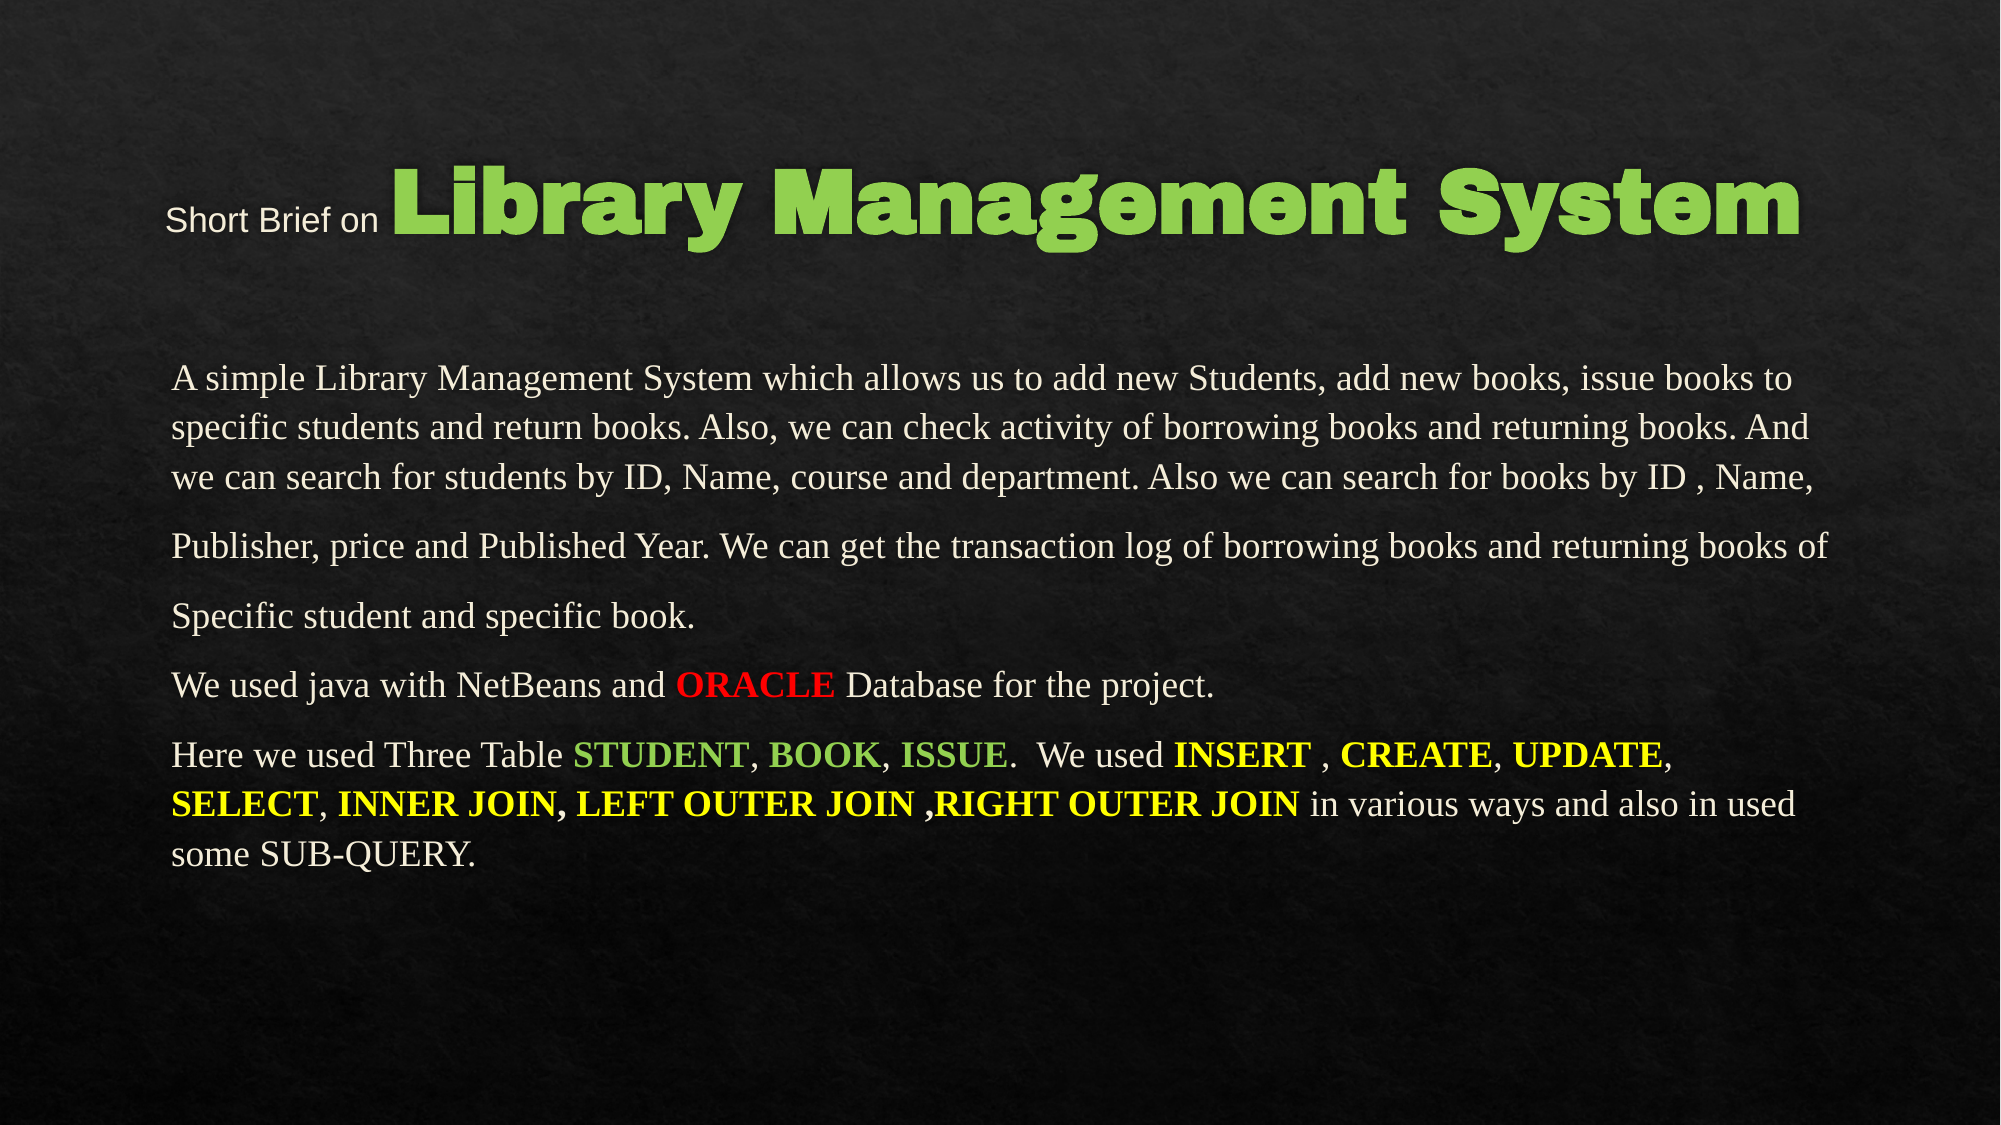

# Short Brief on Library Management System
A simple Library Management System which allows us to add new Students, add new books, issue books to specific students and return books. Also, we can check activity of borrowing books and returning books. And we can search for students by ID, Name, course and department. Also we can search for books by ID , Name,
Publisher, price and Published Year. We can get the transaction log of borrowing books and returning books of
Specific student and specific book.
We used java with NetBeans and ORACLE Database for the project.
Here we used Three Table STUDENT, BOOK, ISSUE.  We used INSERT , CREATE, UPDATE, SELECT, INNER JOIN, LEFT OUTER JOIN ,RIGHT OUTER JOIN in various ways and also in used some SUB-QUERY.